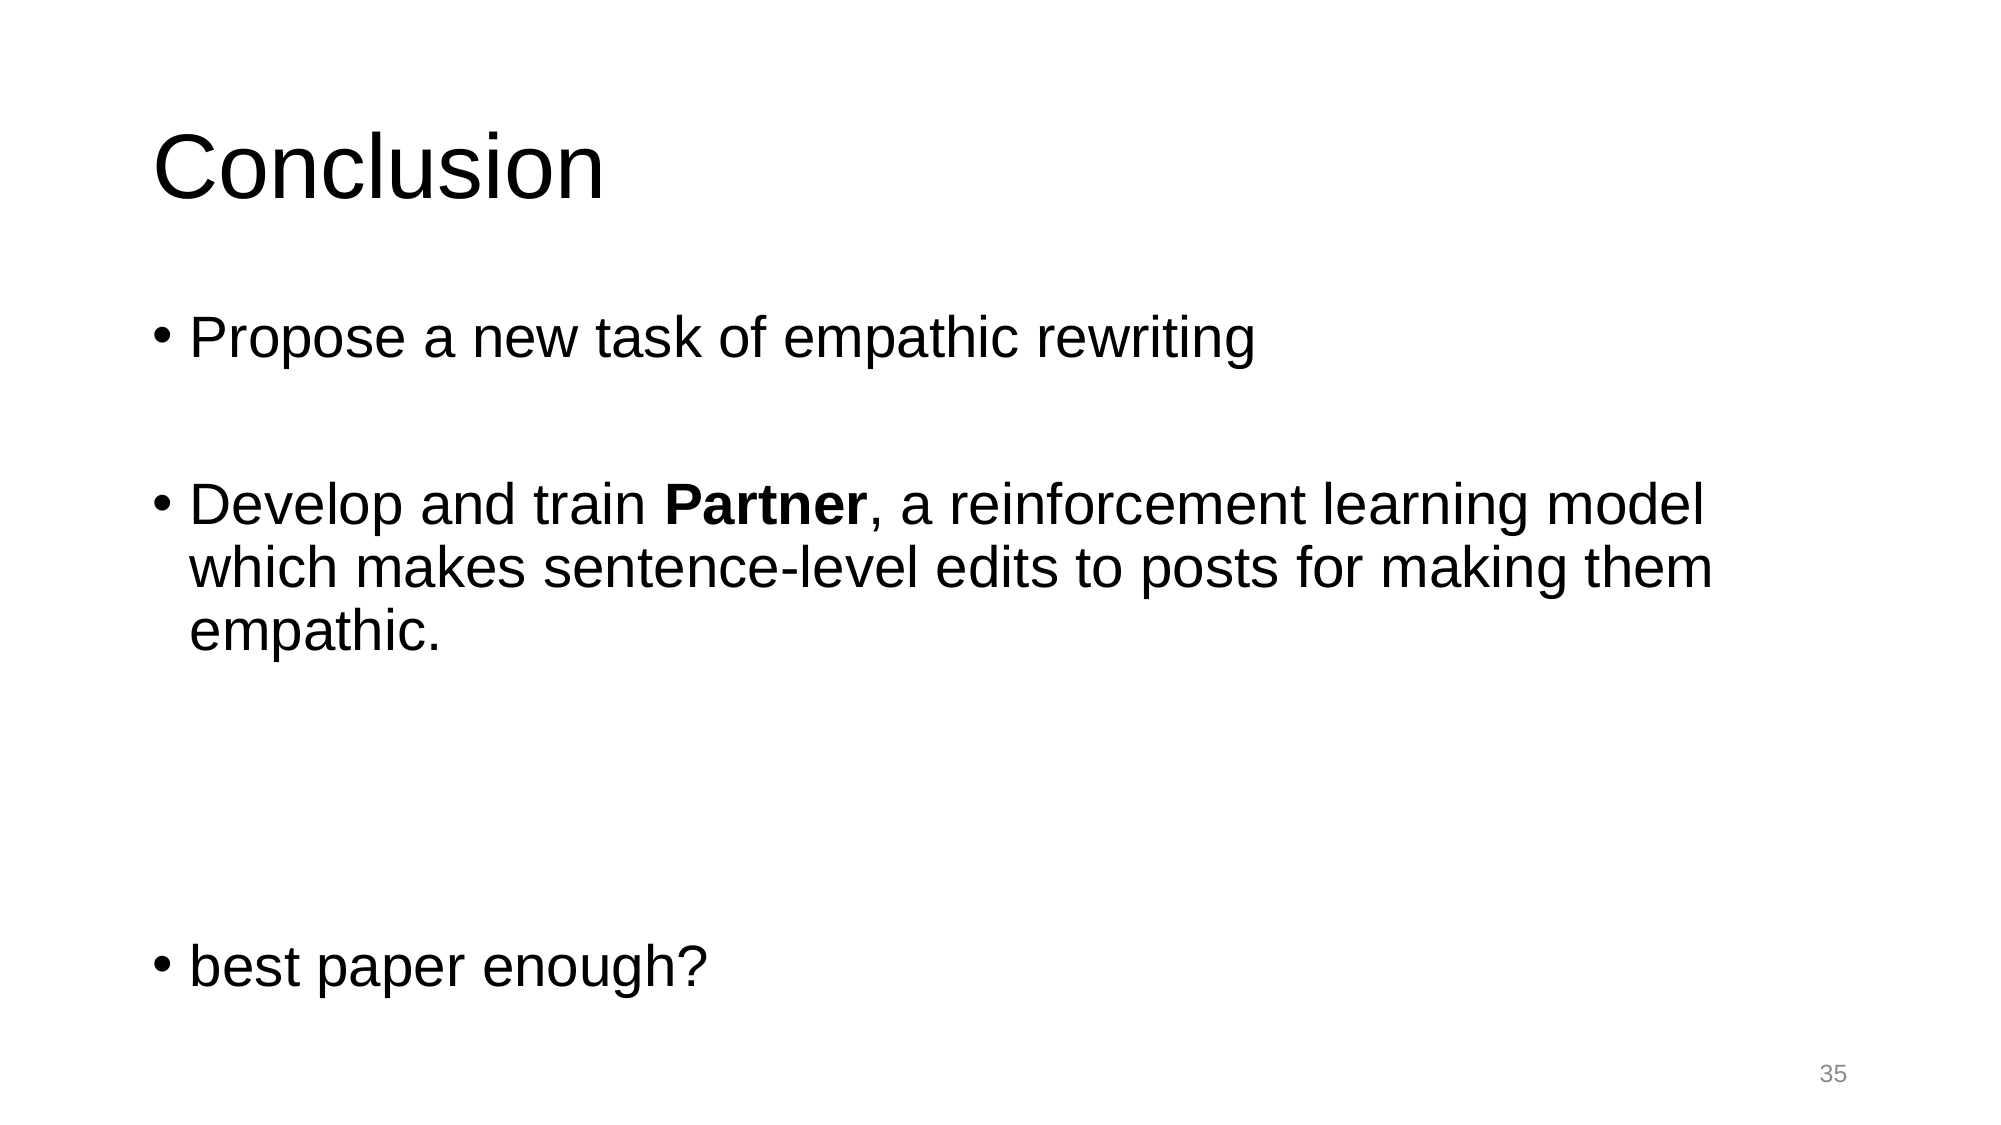

# Conclusion
Propose a new task of empathic rewriting

Develop and train Partner, a reinforcement learning model which makes sentence-level edits to posts for making them empathic.

best paper enough?
35